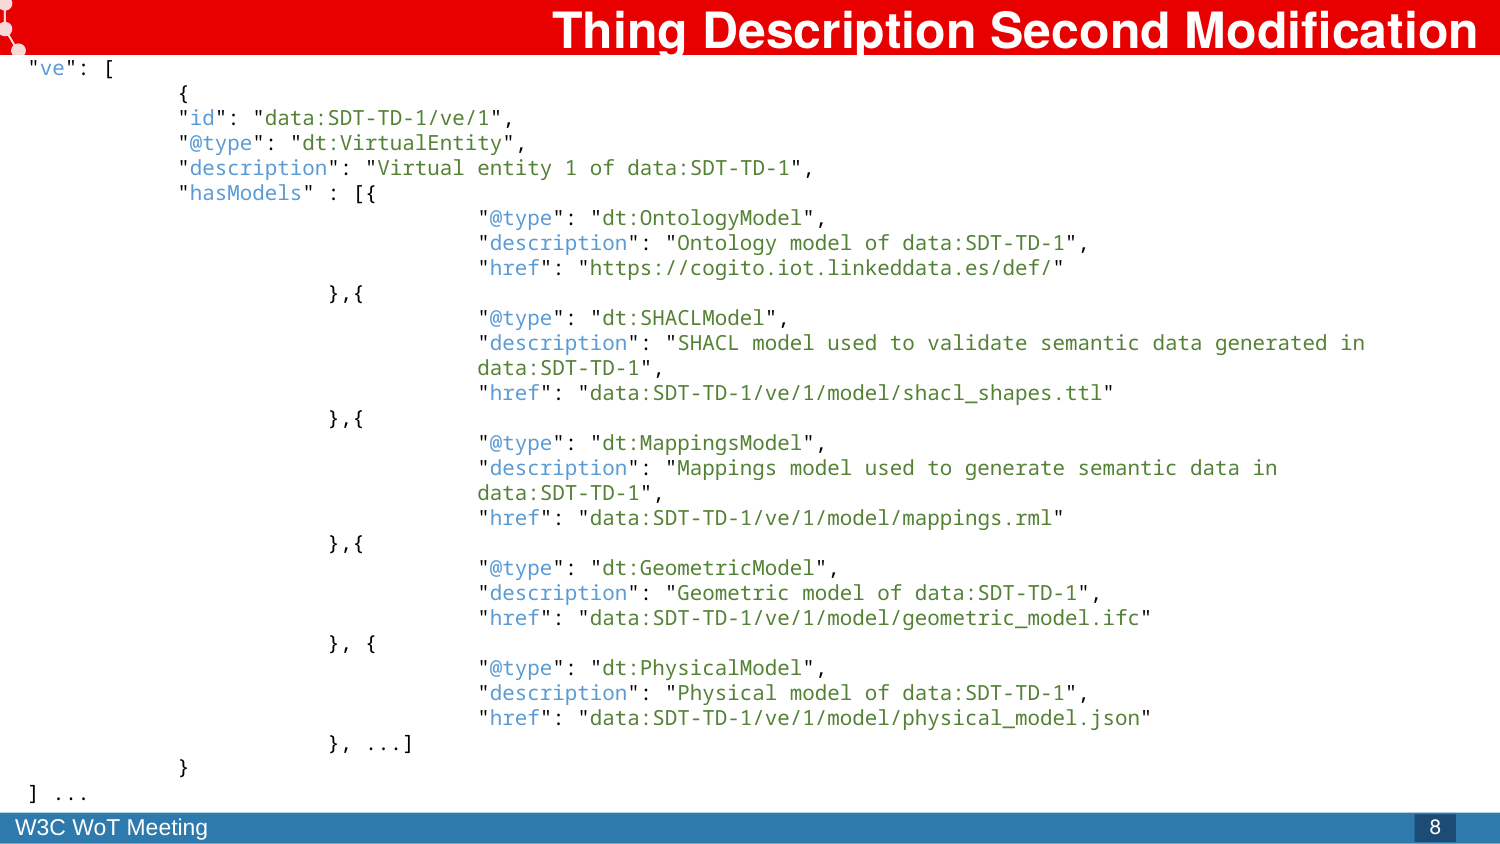

# Thing Description Second Modification
"ve": [
	{
	"id": "data:SDT-TD-1/ve/1",
	"@type": "dt:VirtualEntity",
	"description": "Virtual entity 1 of data:SDT-TD-1",
	"hasModels" : [{
			"@type": "dt:OntologyModel",
			"description": "Ontology model of data:SDT-TD-1",
			"href": "https://cogito.iot.linkeddata.es/def/"
		},{
			"@type": "dt:SHACLModel",
			"description": "SHACL model used to validate semantic data generated in 			data:SDT-TD-1",
			"href": "data:SDT-TD-1/ve/1/model/shacl_shapes.ttl"
		},{
			"@type": "dt:MappingsModel",
			"description": "Mappings model used to generate semantic data in 				data:SDT-TD-1",
			"href": "data:SDT-TD-1/ve/1/model/mappings.rml"
		},{
			"@type": "dt:GeometricModel",
			"description": "Geometric model of data:SDT-TD-1",
			"href": "data:SDT-TD-1/ve/1/model/geometric_model.ifc"
		}, {
			"@type": "dt:PhysicalModel",
			"description": "Physical model of data:SDT-TD-1",
			"href": "data:SDT-TD-1/ve/1/model/physical_model.json"
		}, ...]
	}
] ...

8